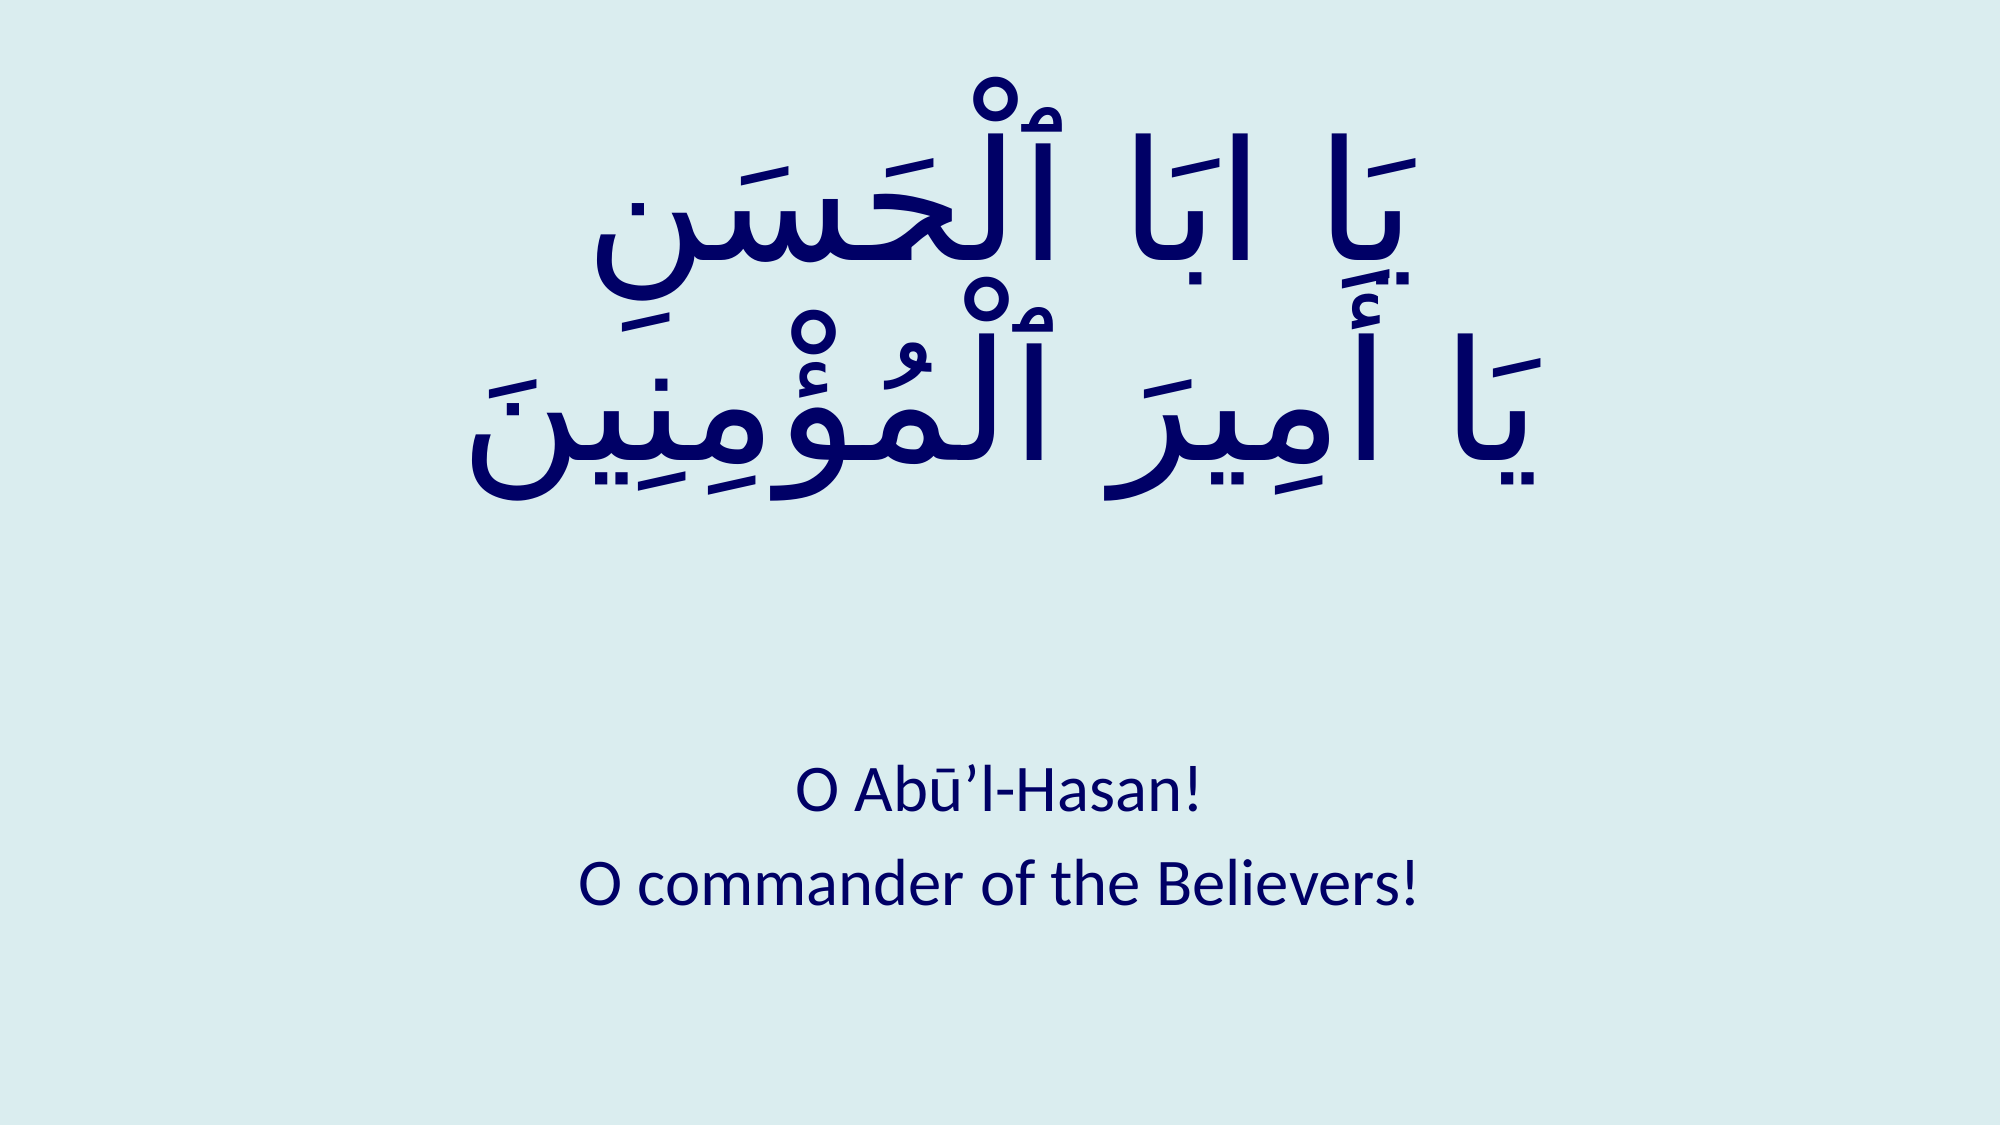

# يَا ابَا ٱلْحَسَنِ يَا أَمِيرَ ٱلْمُؤْمِنِينَ
O Abū’l-Hasan!
O commander of the Believers!